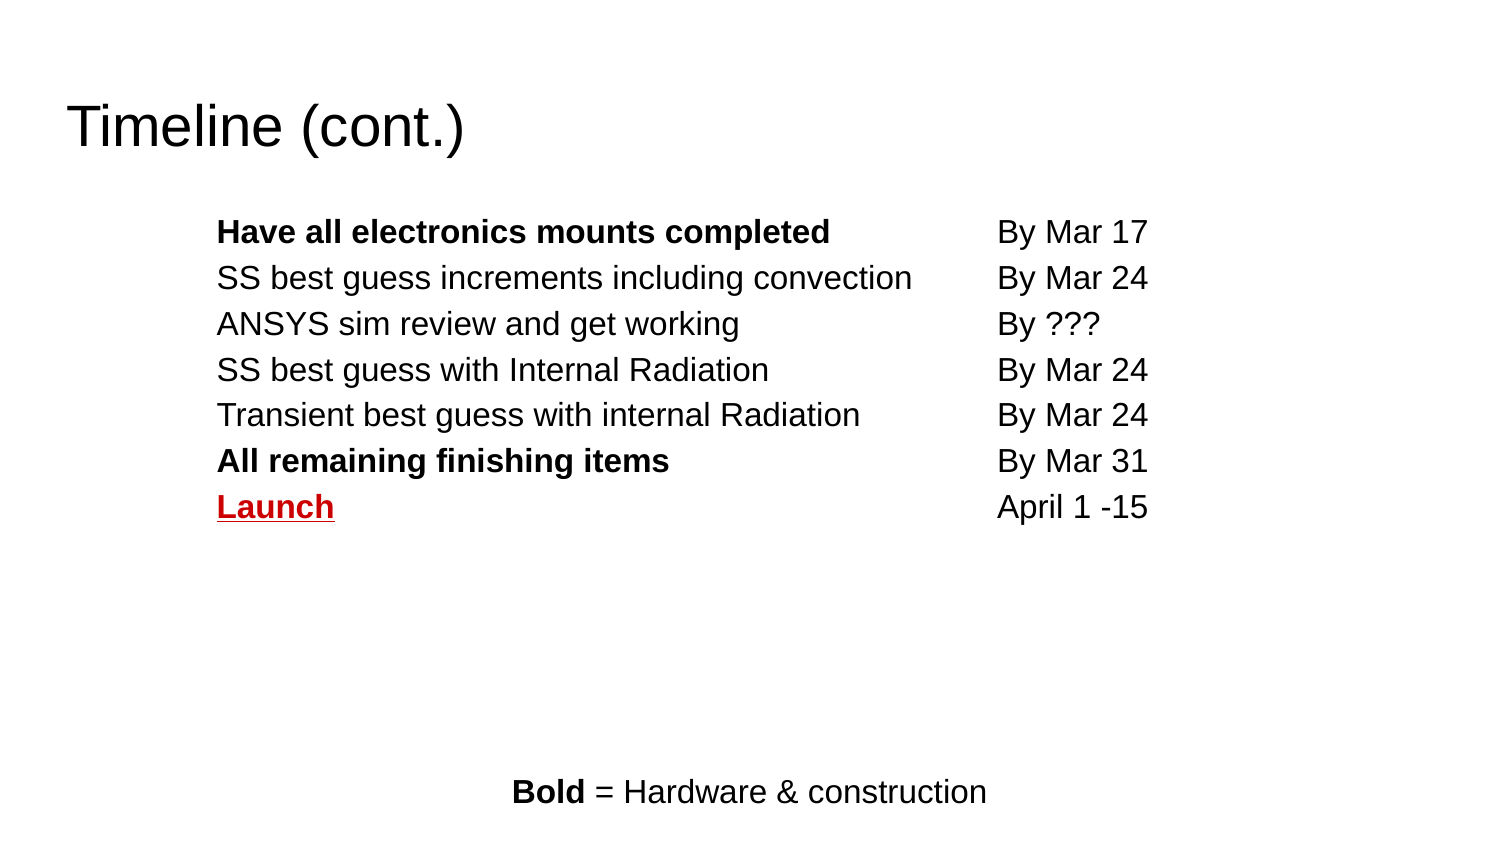

# Timeline (cont.)
Have all electronics mounts completed
SS best guess increments including convection
ANSYS sim review and get working
SS best guess with Internal Radiation
Transient best guess with internal Radiation
All remaining finishing items
Launch

By Mar 17
By Mar 24
By ???
By Mar 24
By Mar 24
By Mar 31
April 1 -15
Bold = Hardware & construction